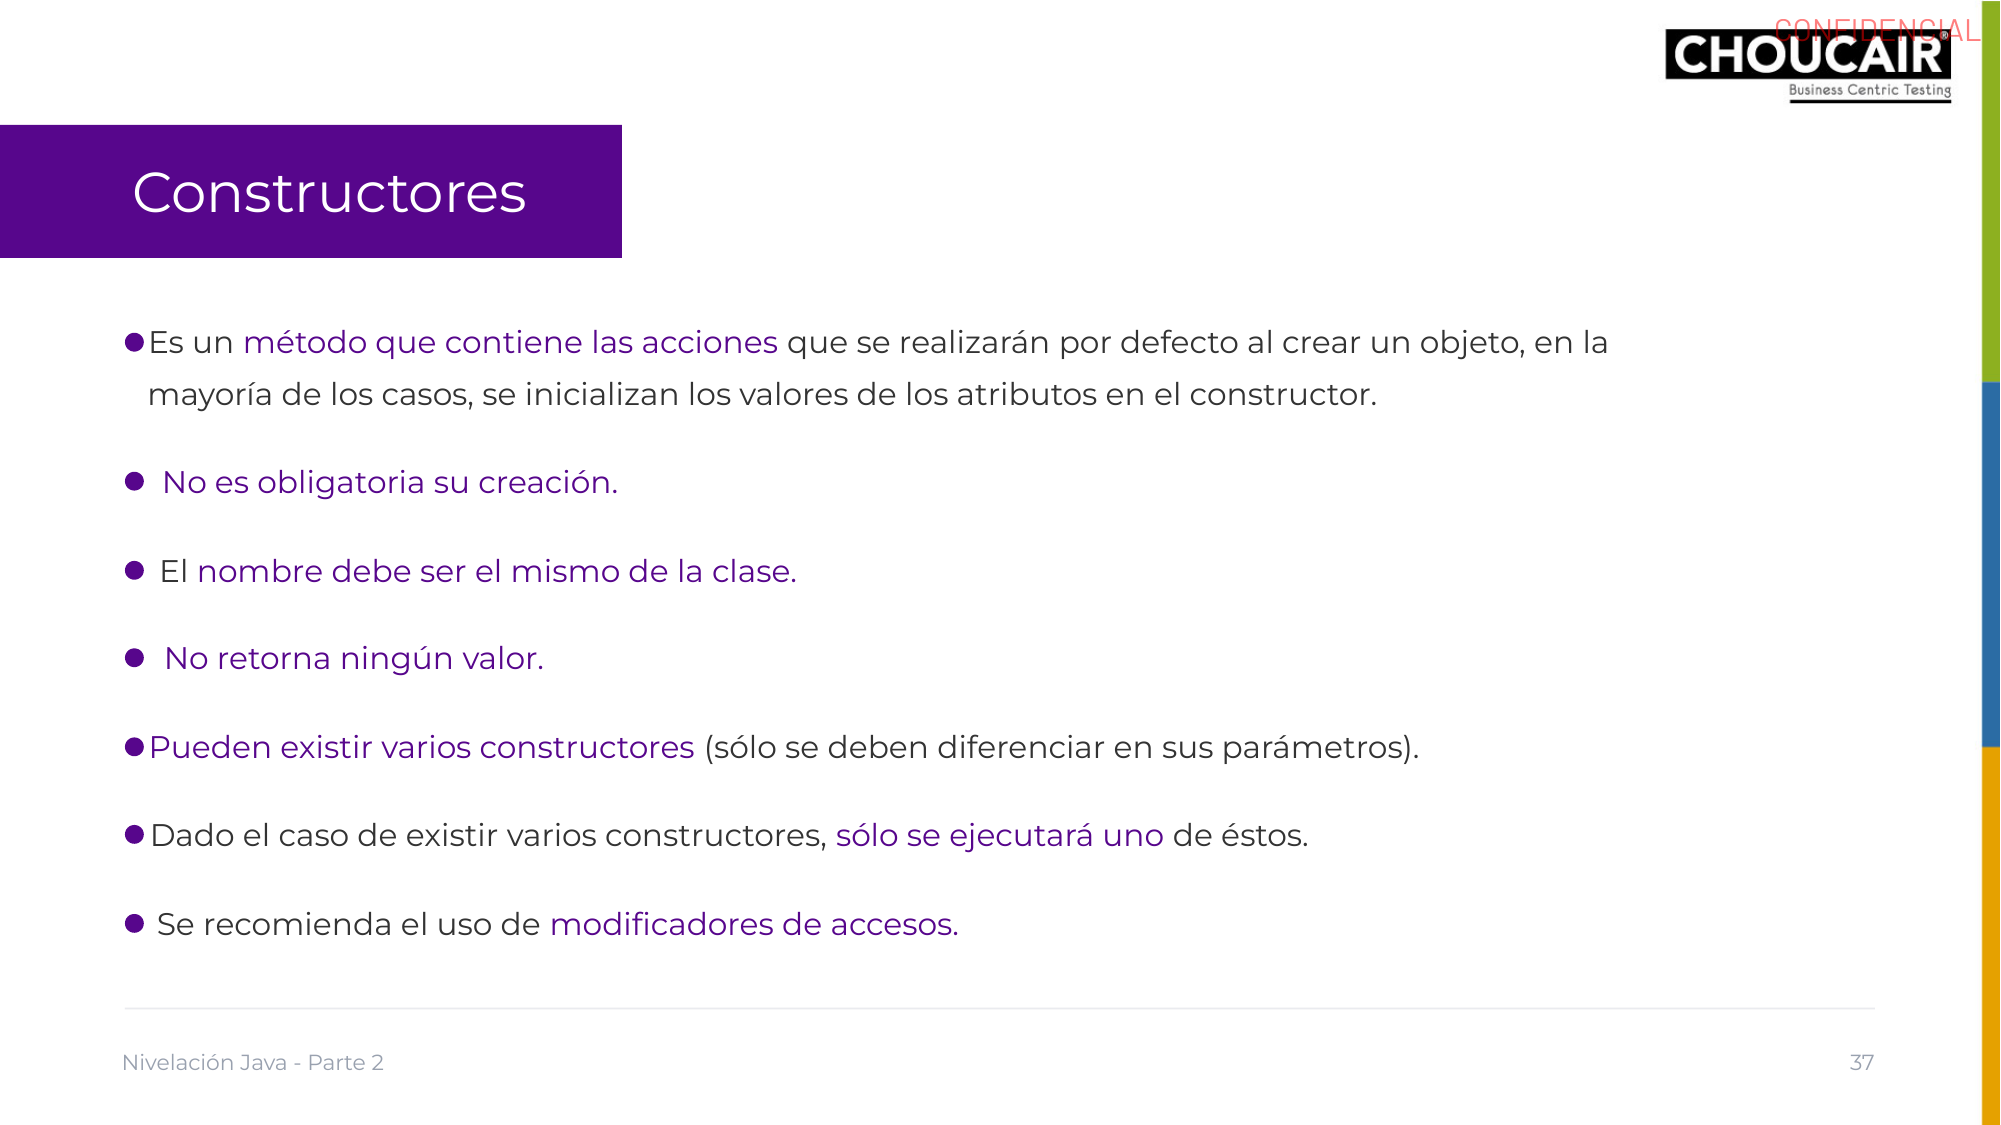

Constructores
Es un método que contiene las acciones que se realizarán por defecto al crear un objeto, en la

mayoría de los casos, se inicializan los valores de los atributos en el constructor.
No es obligatoria su creación.

El nombre debe ser el mismo de la clase.

No retorna ningún valor.

Pueden existir varios constructores (sólo se deben diferenciar en sus parámetros).

Dado el caso de existir varios constructores, sólo se ejecutará uno de éstos.

Se recomienda el uso de modiﬁcadores de accesos.

Nivelación Java - Parte 2
37